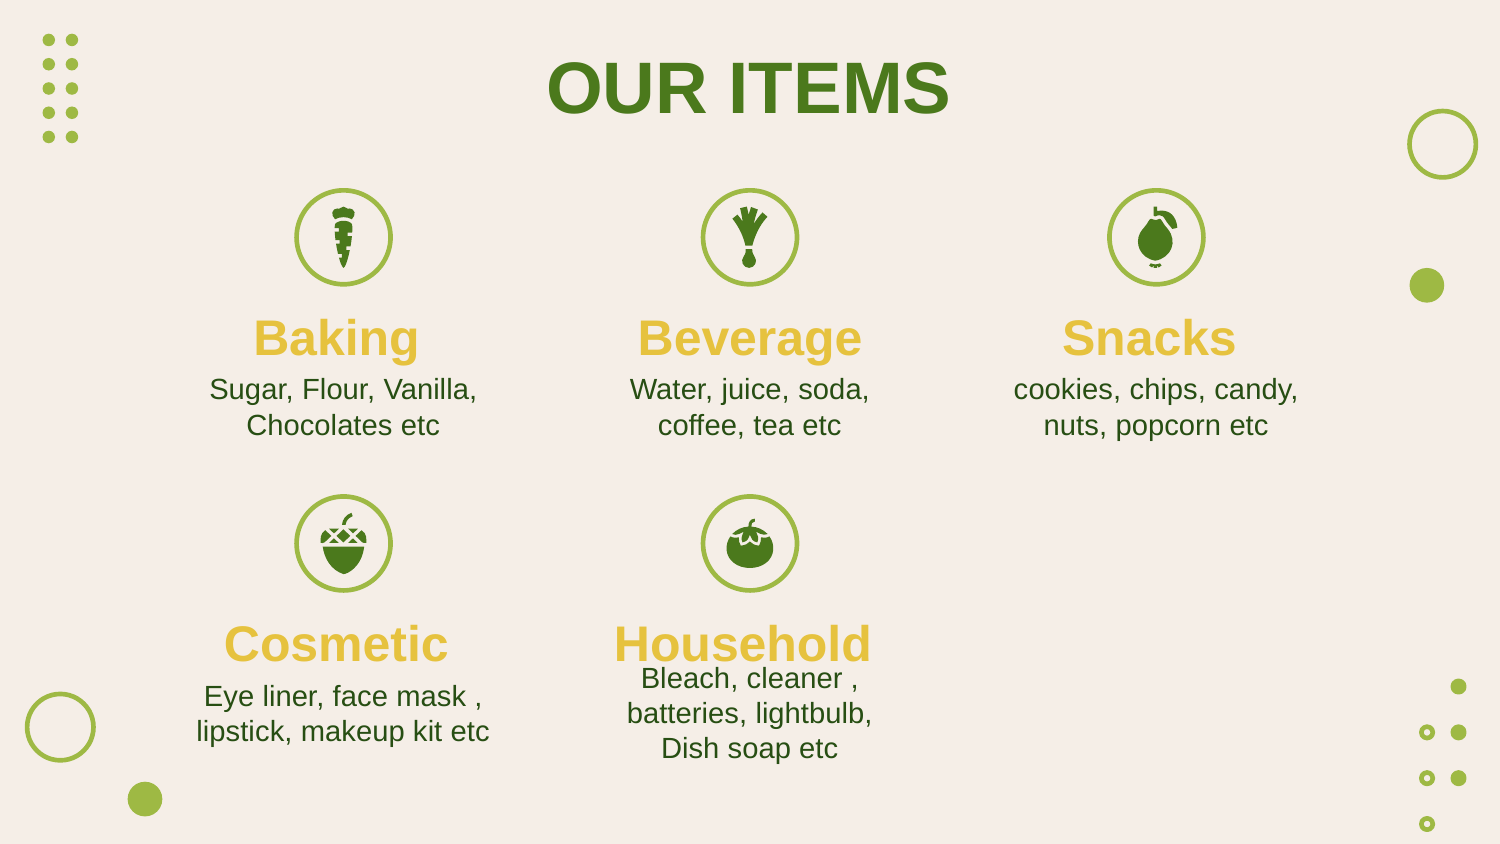

# OUR ITEMS

Beverage
Baking
Snacks
Sugar, Flour, Vanilla, Chocolates etc
Water, juice, soda, coffee, tea etc
cookies, chips, candy, nuts, popcorn etc

Cosmetic
Household
Eye liner, face mask , lipstick, makeup kit etc
Bleach, cleaner , batteries, lightbulb, Dish soap etc